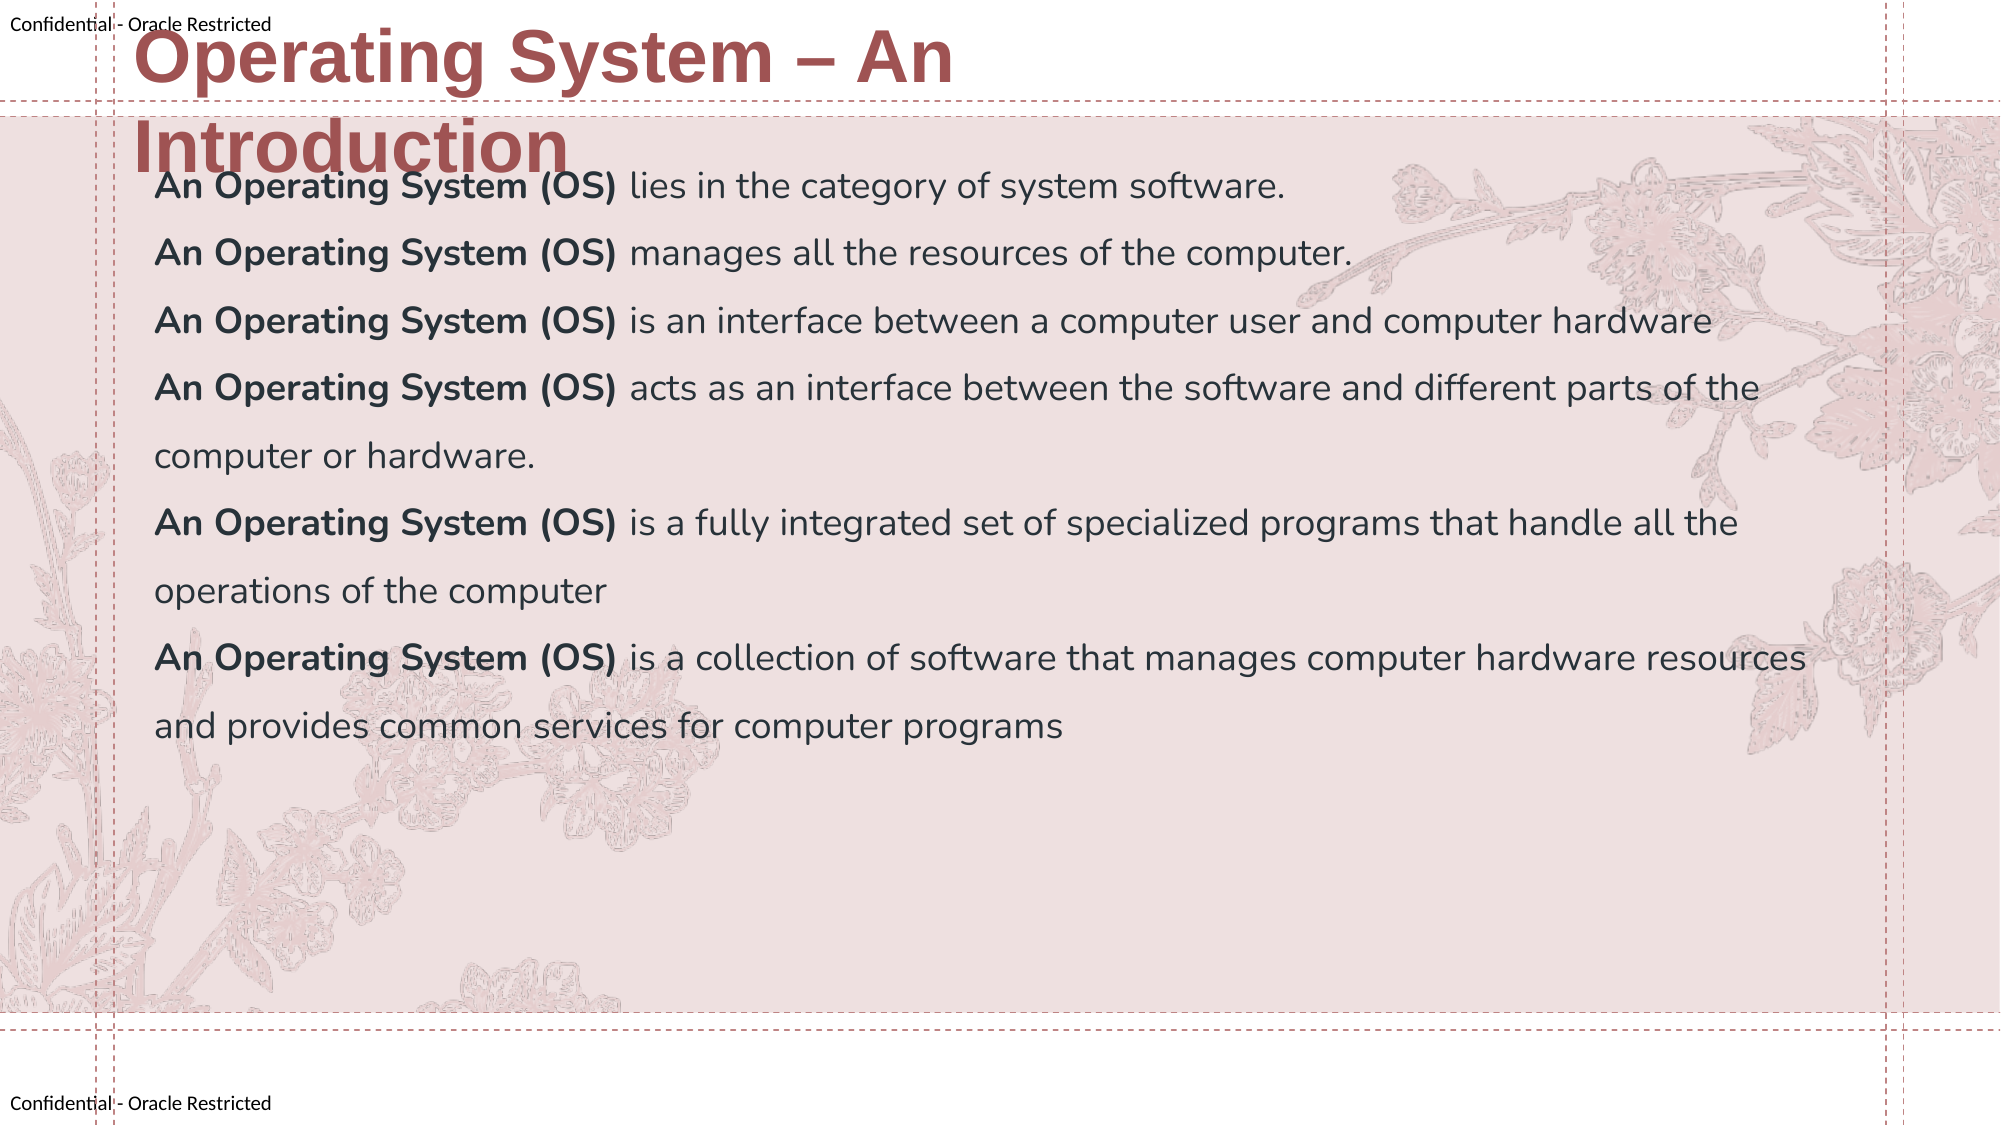

Operating System – An Introduction
An Operating System (OS) lies in the category of system software.
An Operating System (OS) manages all the resources of the computer.
An Operating System (OS) is an interface between a computer user and computer hardware
An Operating System (OS) acts as an interface between the software and different parts of the computer or hardware.
An Operating System (OS) is a fully integrated set of specialized programs that handle all the operations of the computer
An Operating System (OS) is a collection of software that manages computer hardware resources and provides common services for computer programs